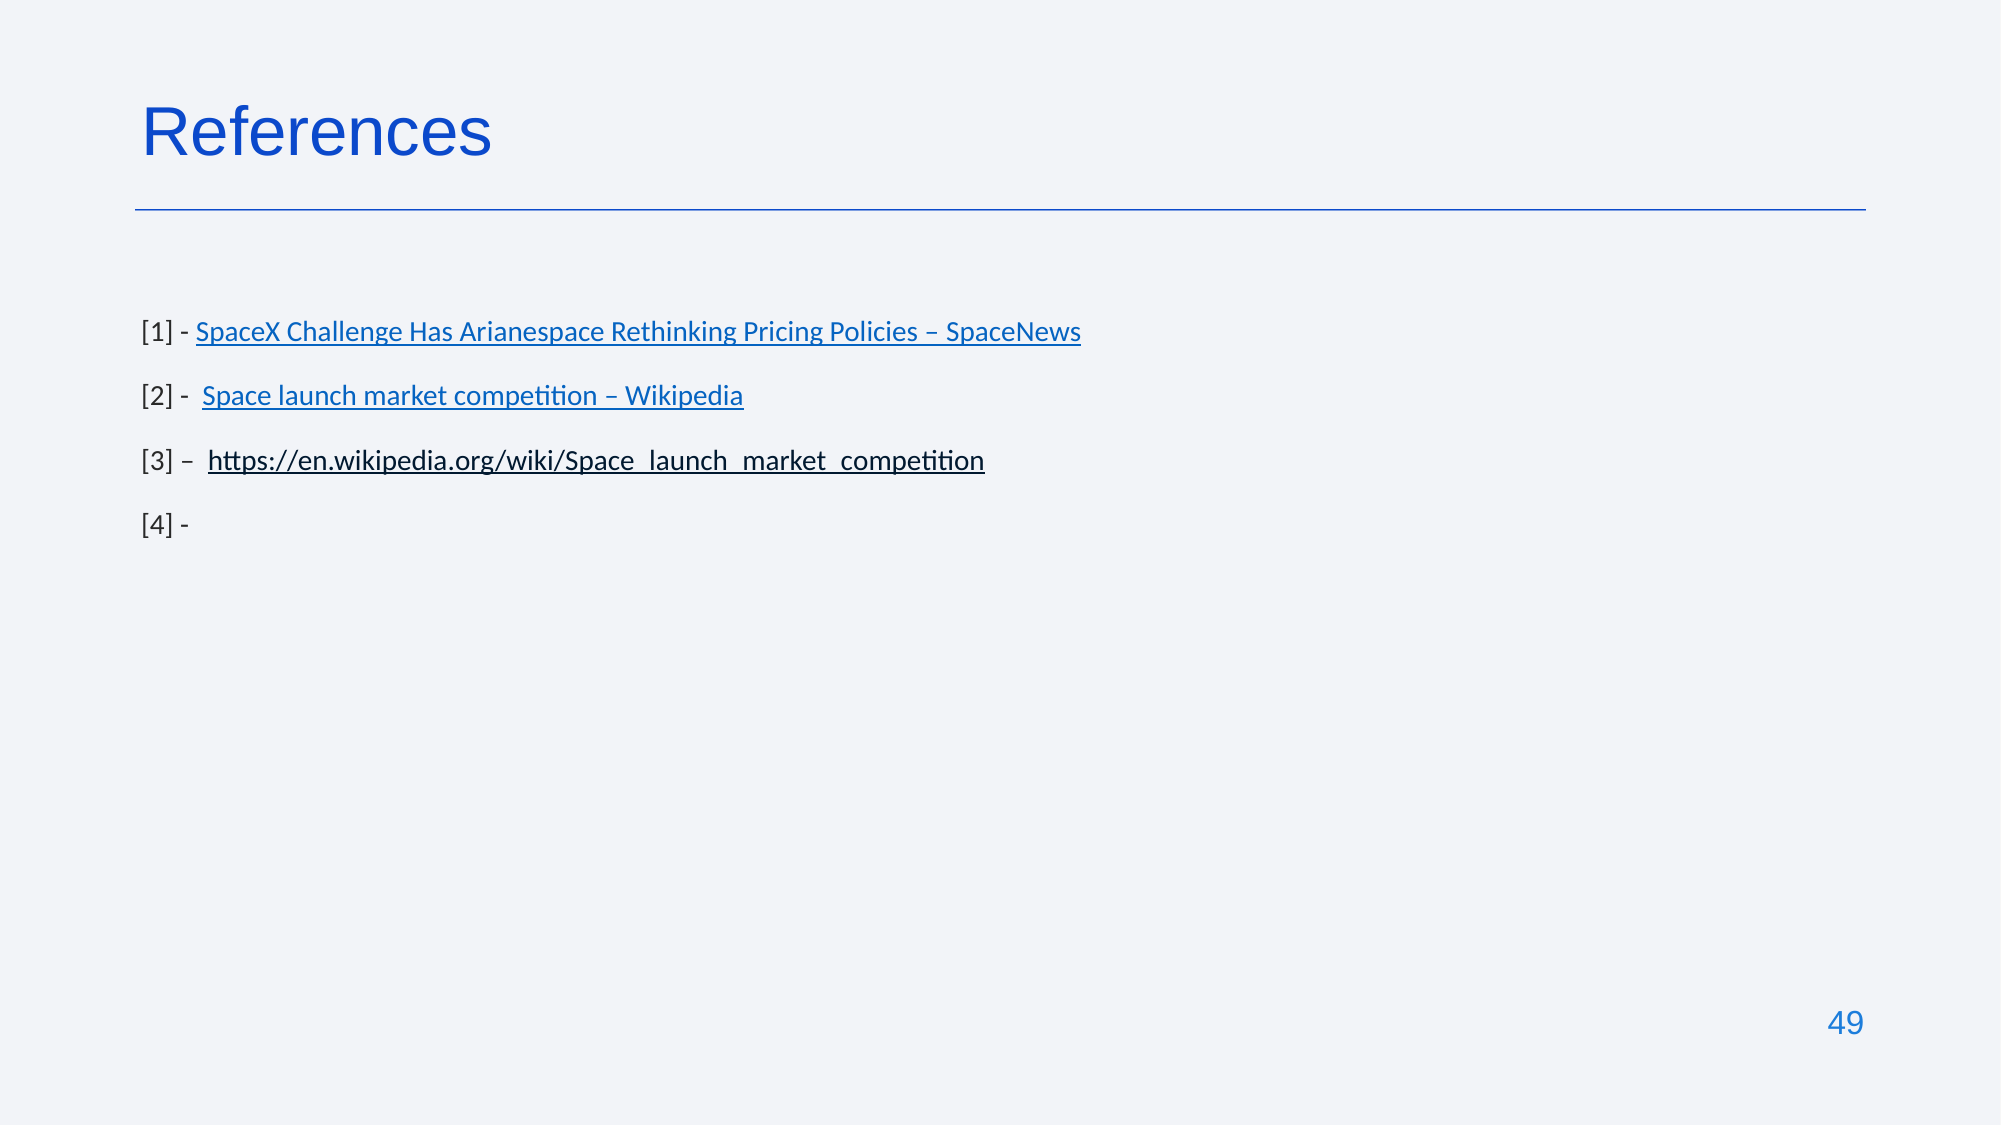

References
[1] - SpaceX Challenge Has Arianespace Rethinking Pricing Policies – SpaceNews
[2] -  Space launch market competition – Wikipedia
[3] –  https://en.wikipedia.org/wiki/Space_launch_market_competition
[4] -
49